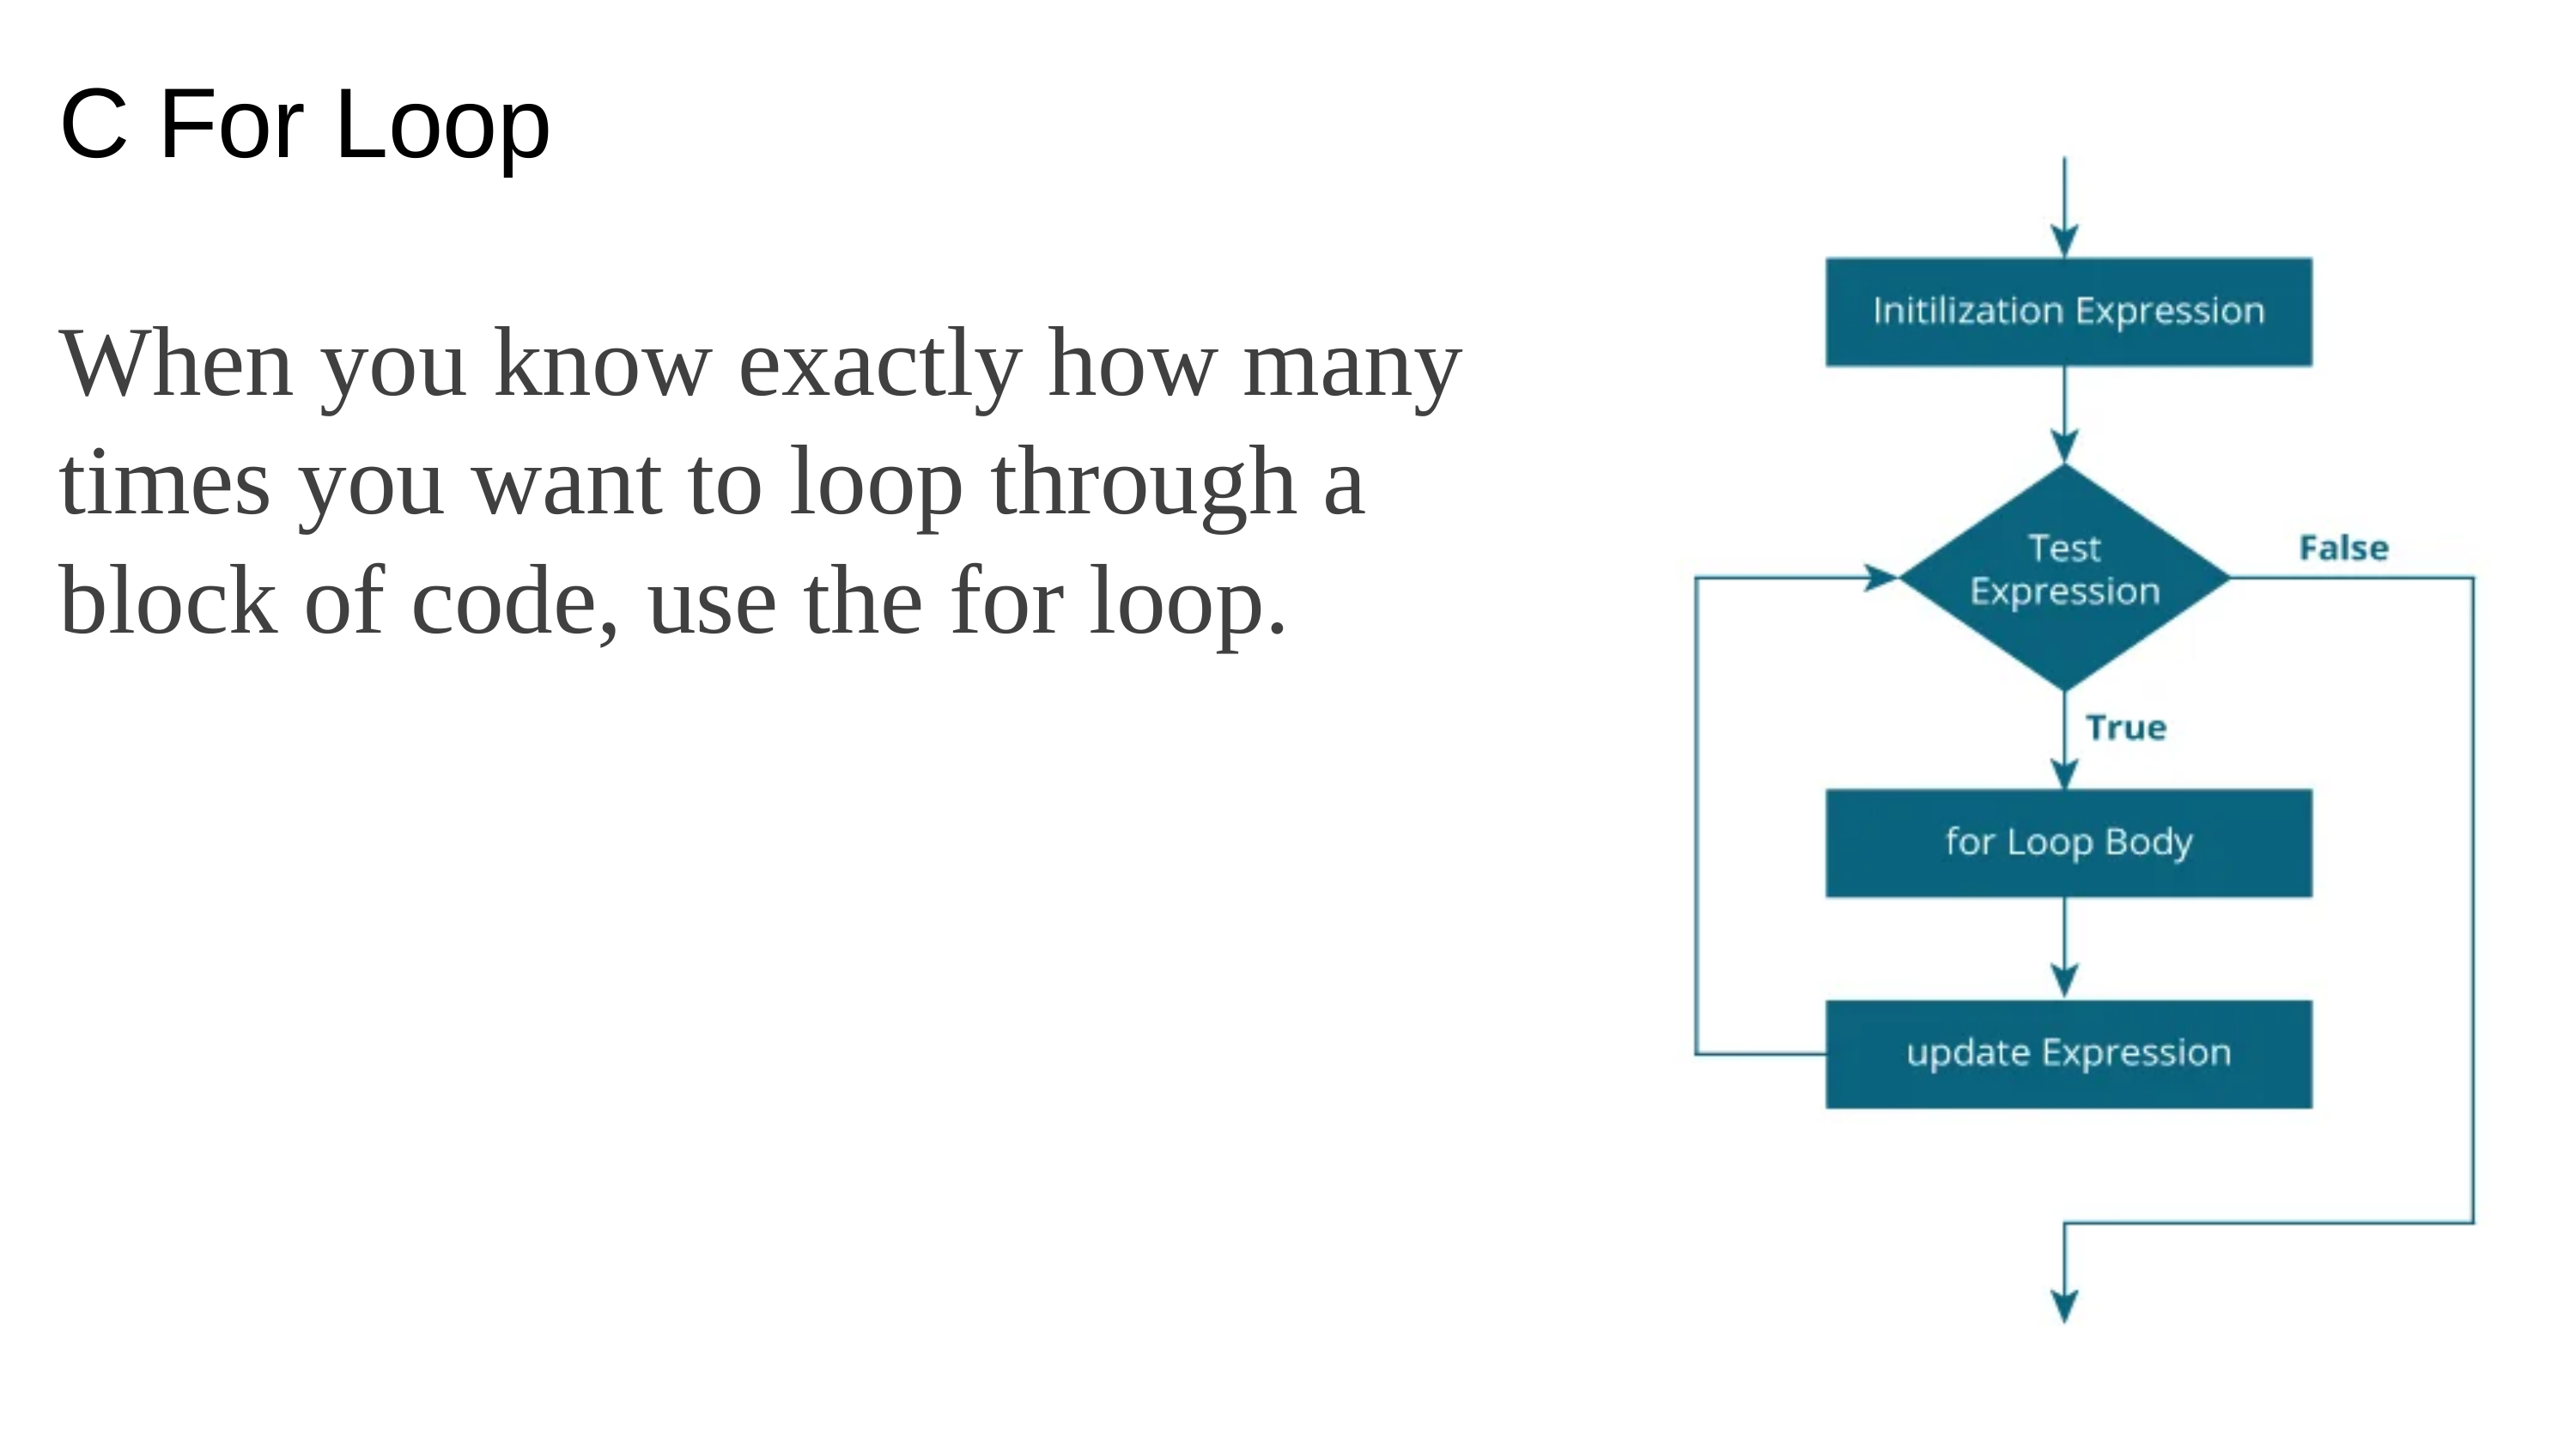

C For Loop

When you know exactly how many times you want to loop through a block of code, use the for loop.